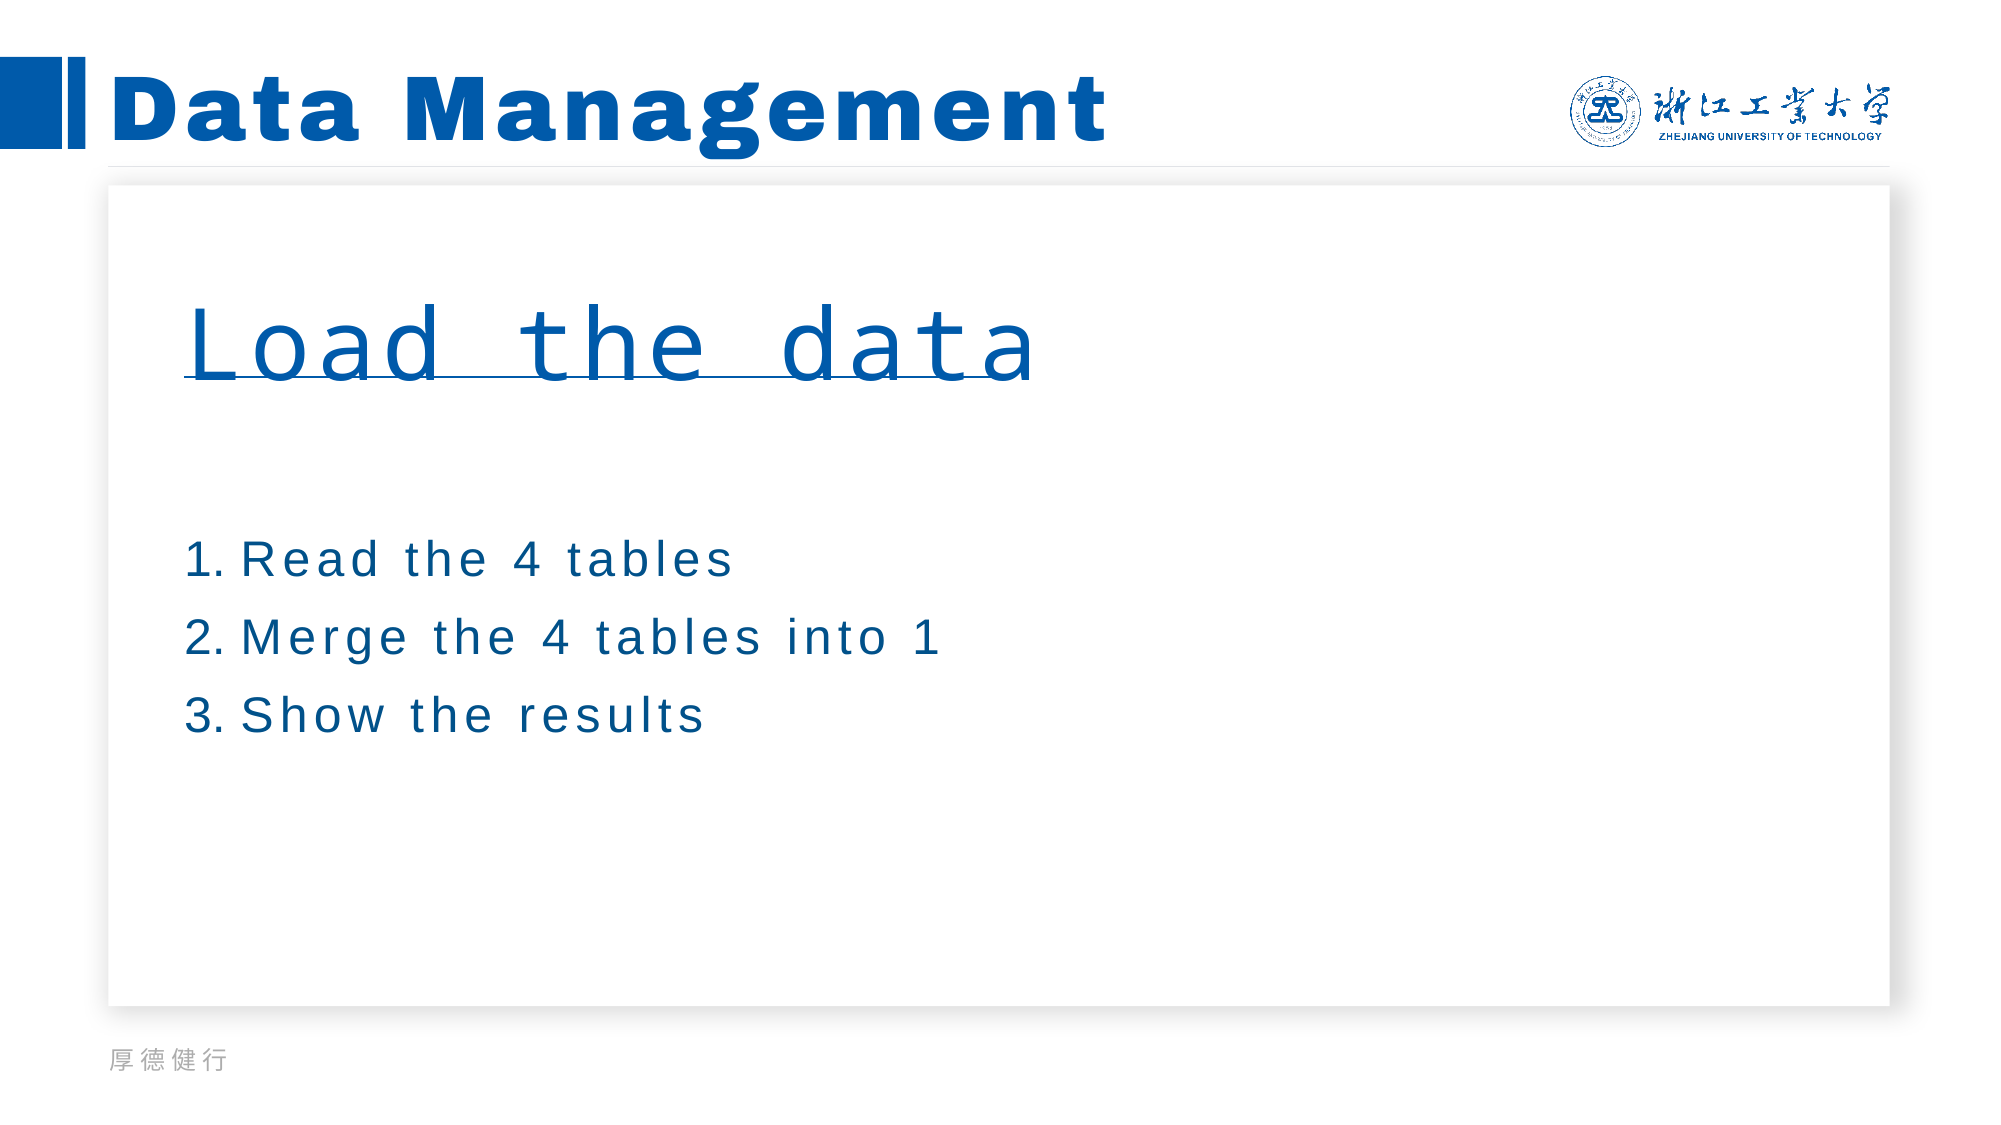

# Data Management

Load the data
Read the 4 tables
Merge the 4 tables into 1
Show the results